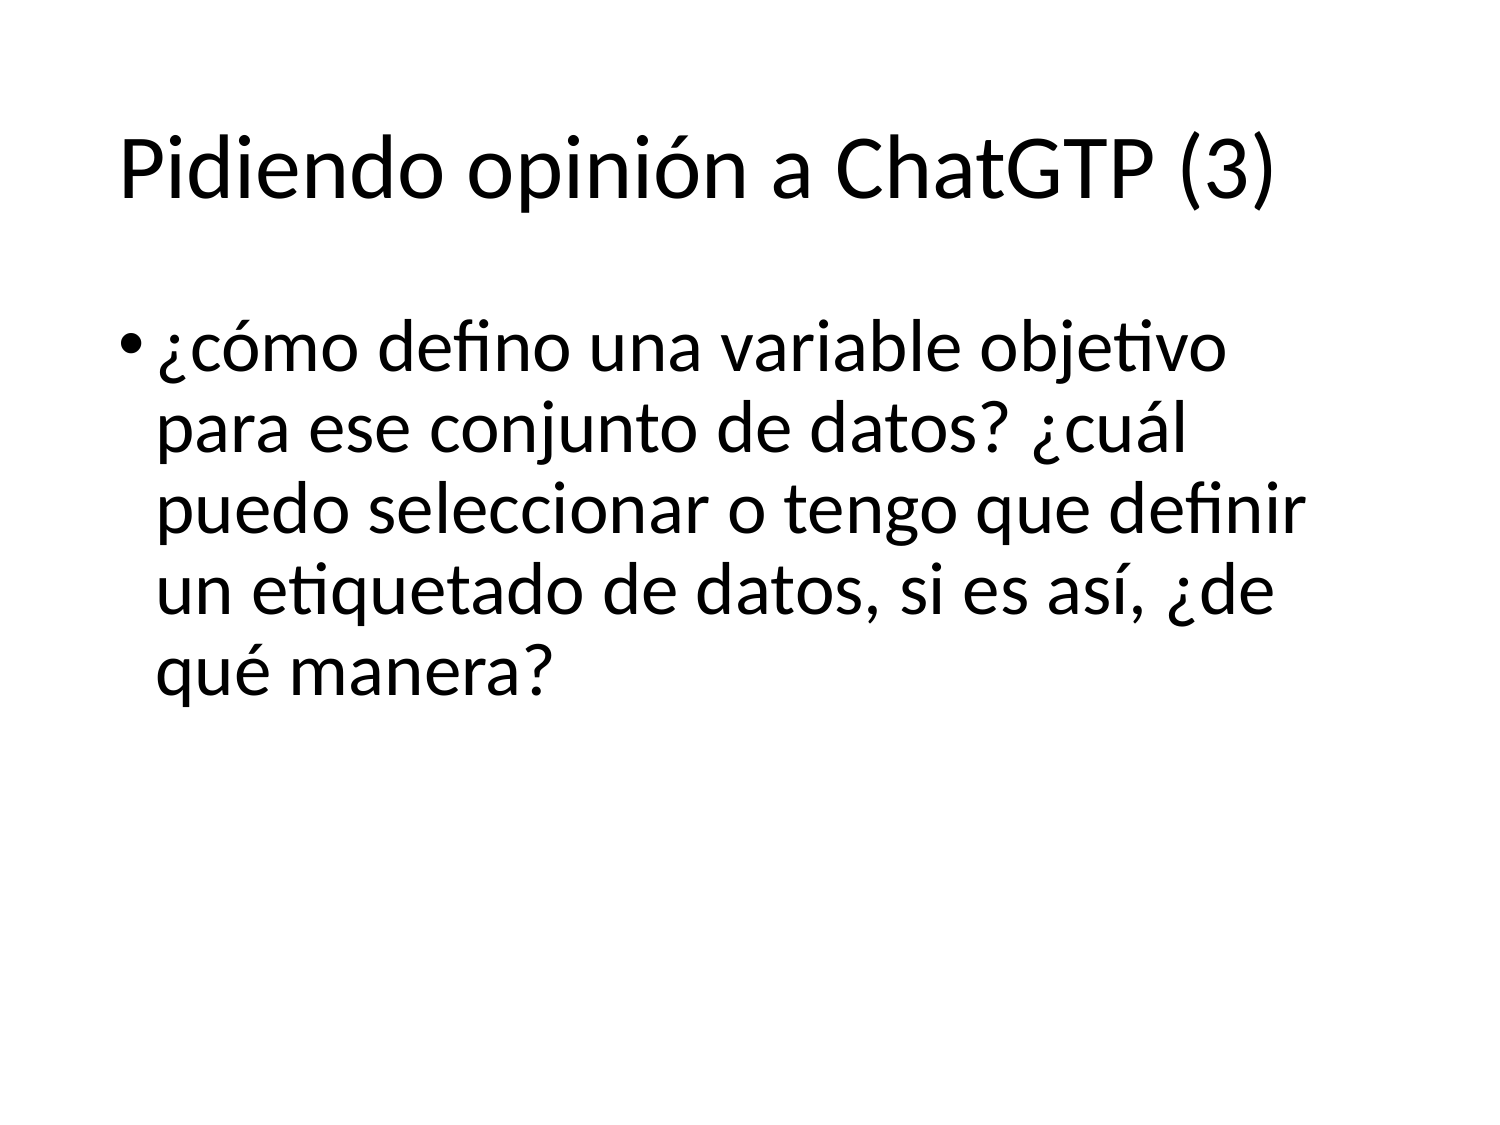

# Pidiendo opinión a ChatGTP (3)
¿cómo defino una variable objetivo para ese conjunto de datos? ¿cuál puedo seleccionar o tengo que definir un etiquetado de datos, si es así, ¿de qué manera?